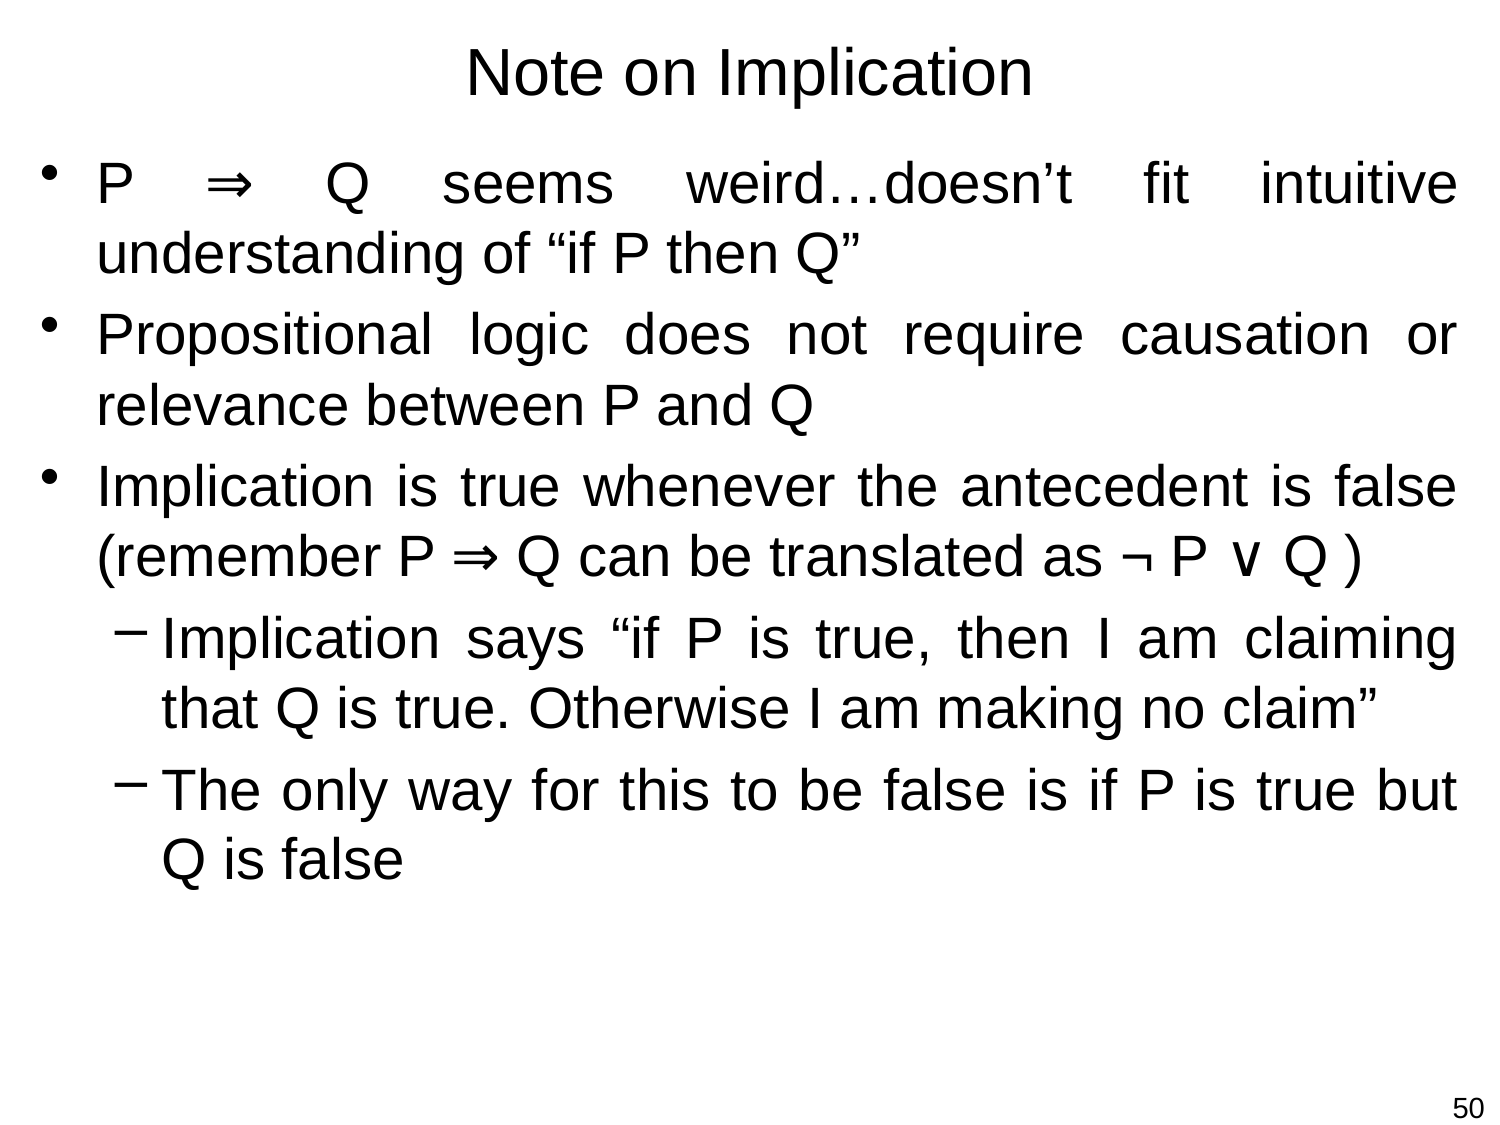

# Note on Implication
P ⇒ Q seems weird…doesn’t fit intuitive understanding of “if P then Q”
Propositional logic does not require causation or relevance between P and Q
Implication is true whenever the antecedent is false (remember P ⇒ Q can be translated as ¬ P ∨ Q )
Implication says “if P is true, then I am claiming that Q is true. Otherwise I am making no claim”
The only way for this to be false is if P is true but Q is false

50